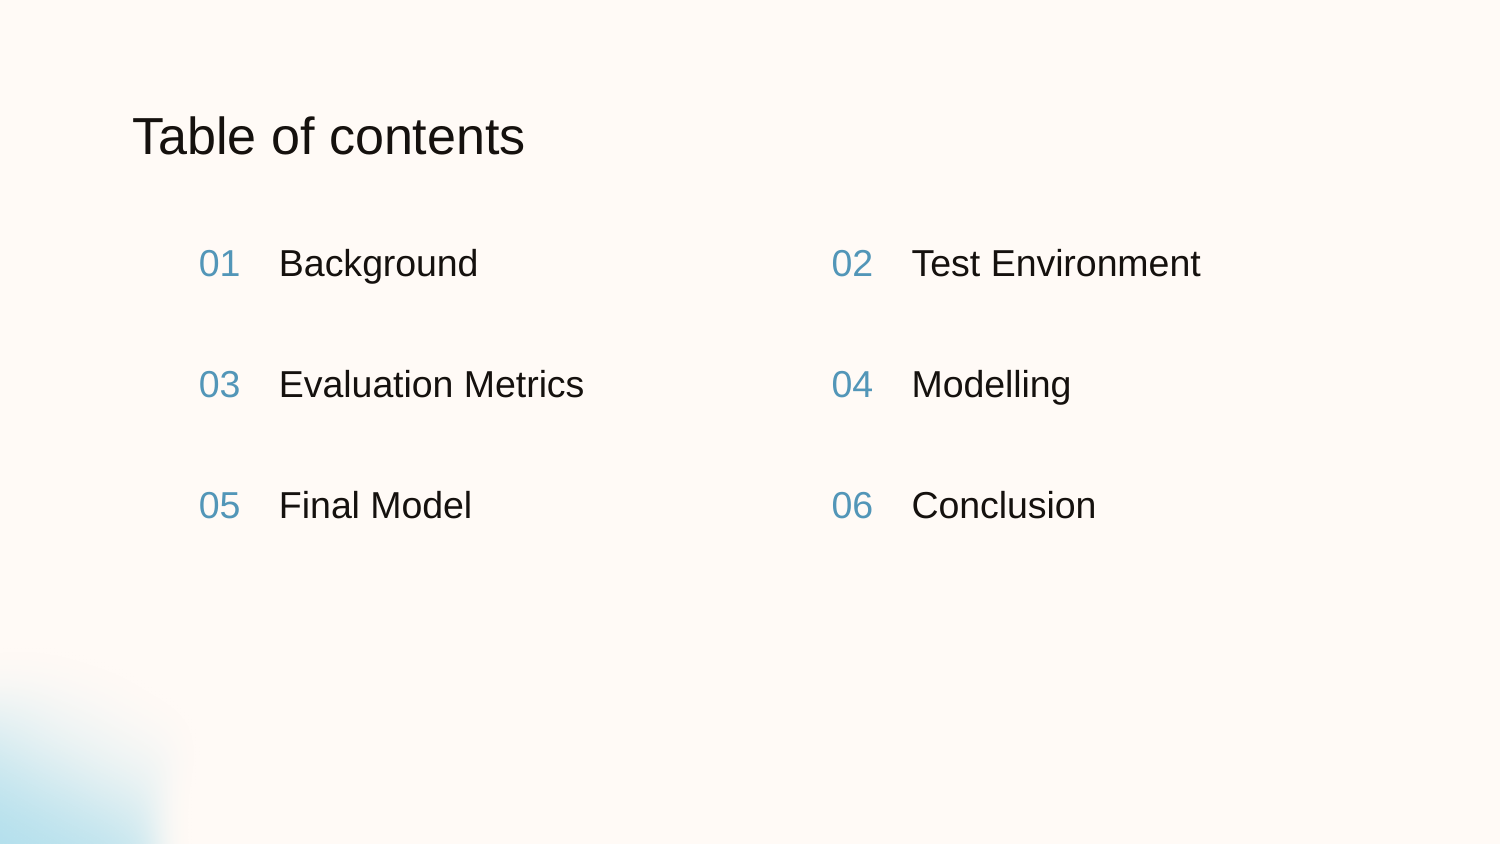

Table of contents
# 01
Background
02
Test Environment
Modelling
04
03
Evaluation Metrics
Conclusion
06
Final Model
05